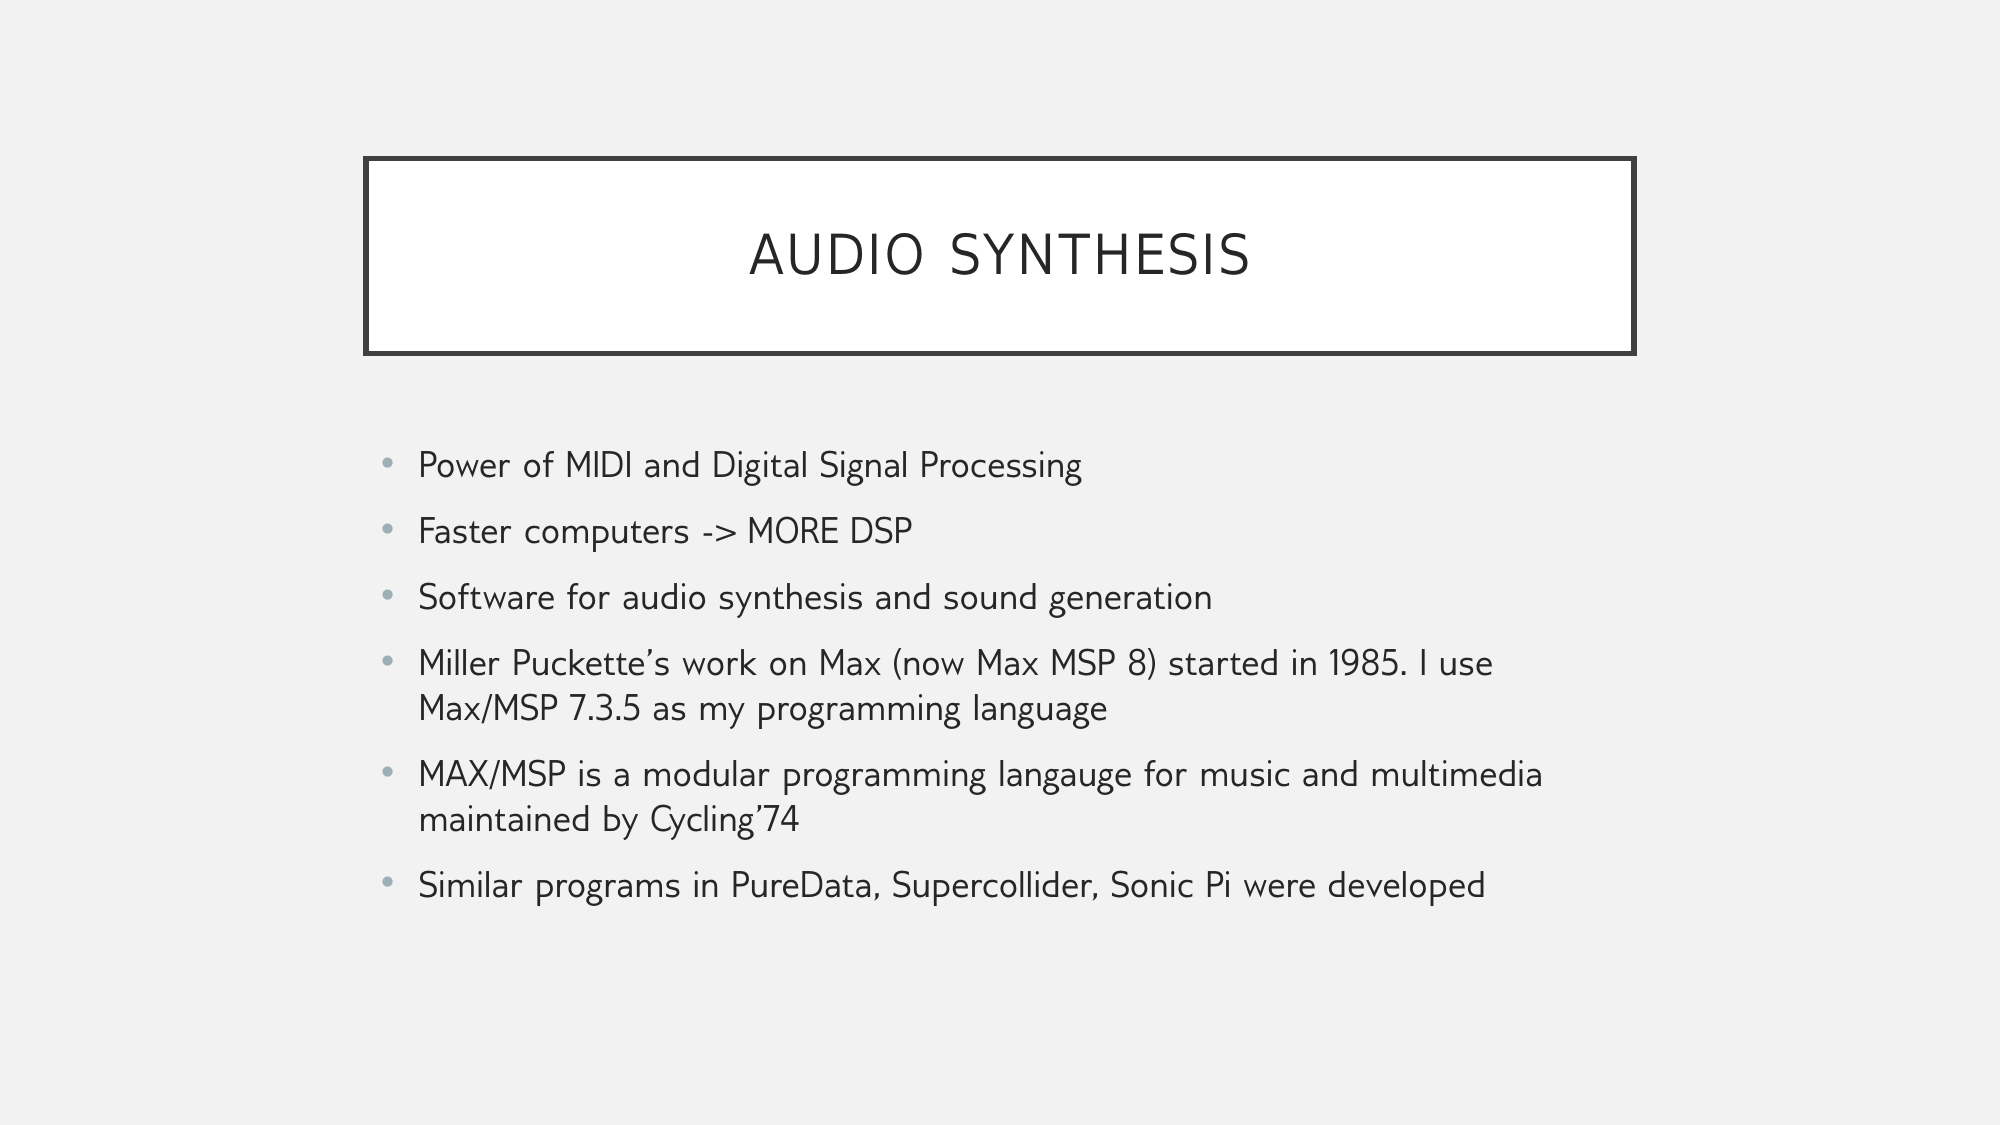

# Audio synthesis
Power of MIDI and Digital Signal Processing
Faster computers -> MORE DSP
Software for audio synthesis and sound generation
Miller Puckette’s work on Max (now Max MSP 8) started in 1985. I use Max/MSP 7.3.5 as my programming language
MAX/MSP is a modular programming langauge for music and multimedia maintained by Cycling’74
Similar programs in PureData, Supercollider, Sonic Pi were developed